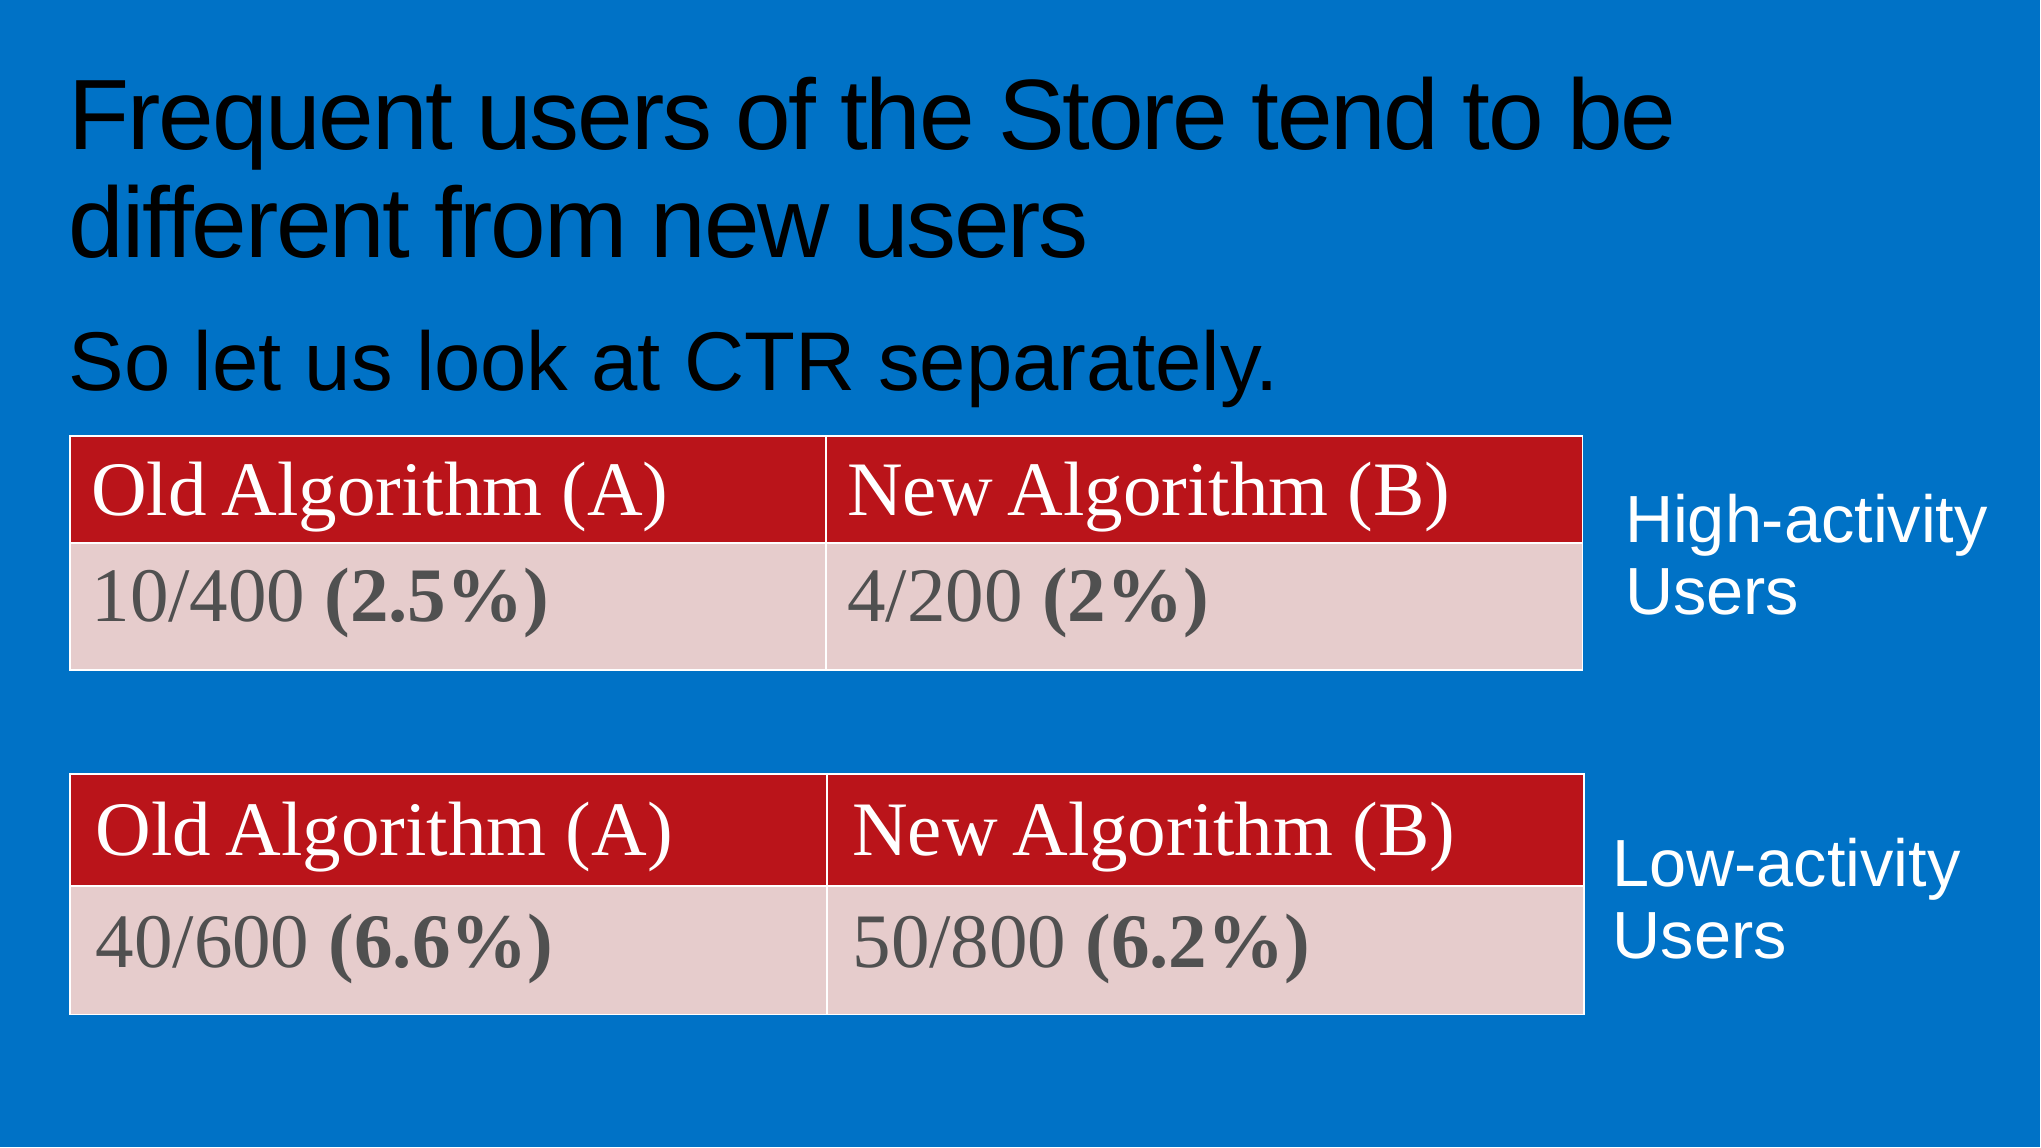

# Frequent users of the Store tend to be different from new users
So let us look at CTR separately.
| Old Algorithm (A) | New Algorithm (B) |
| --- | --- |
| 10/400 (2.5%) | 4/200 (2%) |
High-activity Users
| Old Algorithm (A) | New Algorithm (B) |
| --- | --- |
| 40/600 (6.6%) | 50/800 (6.2%) |
Low-activity Users